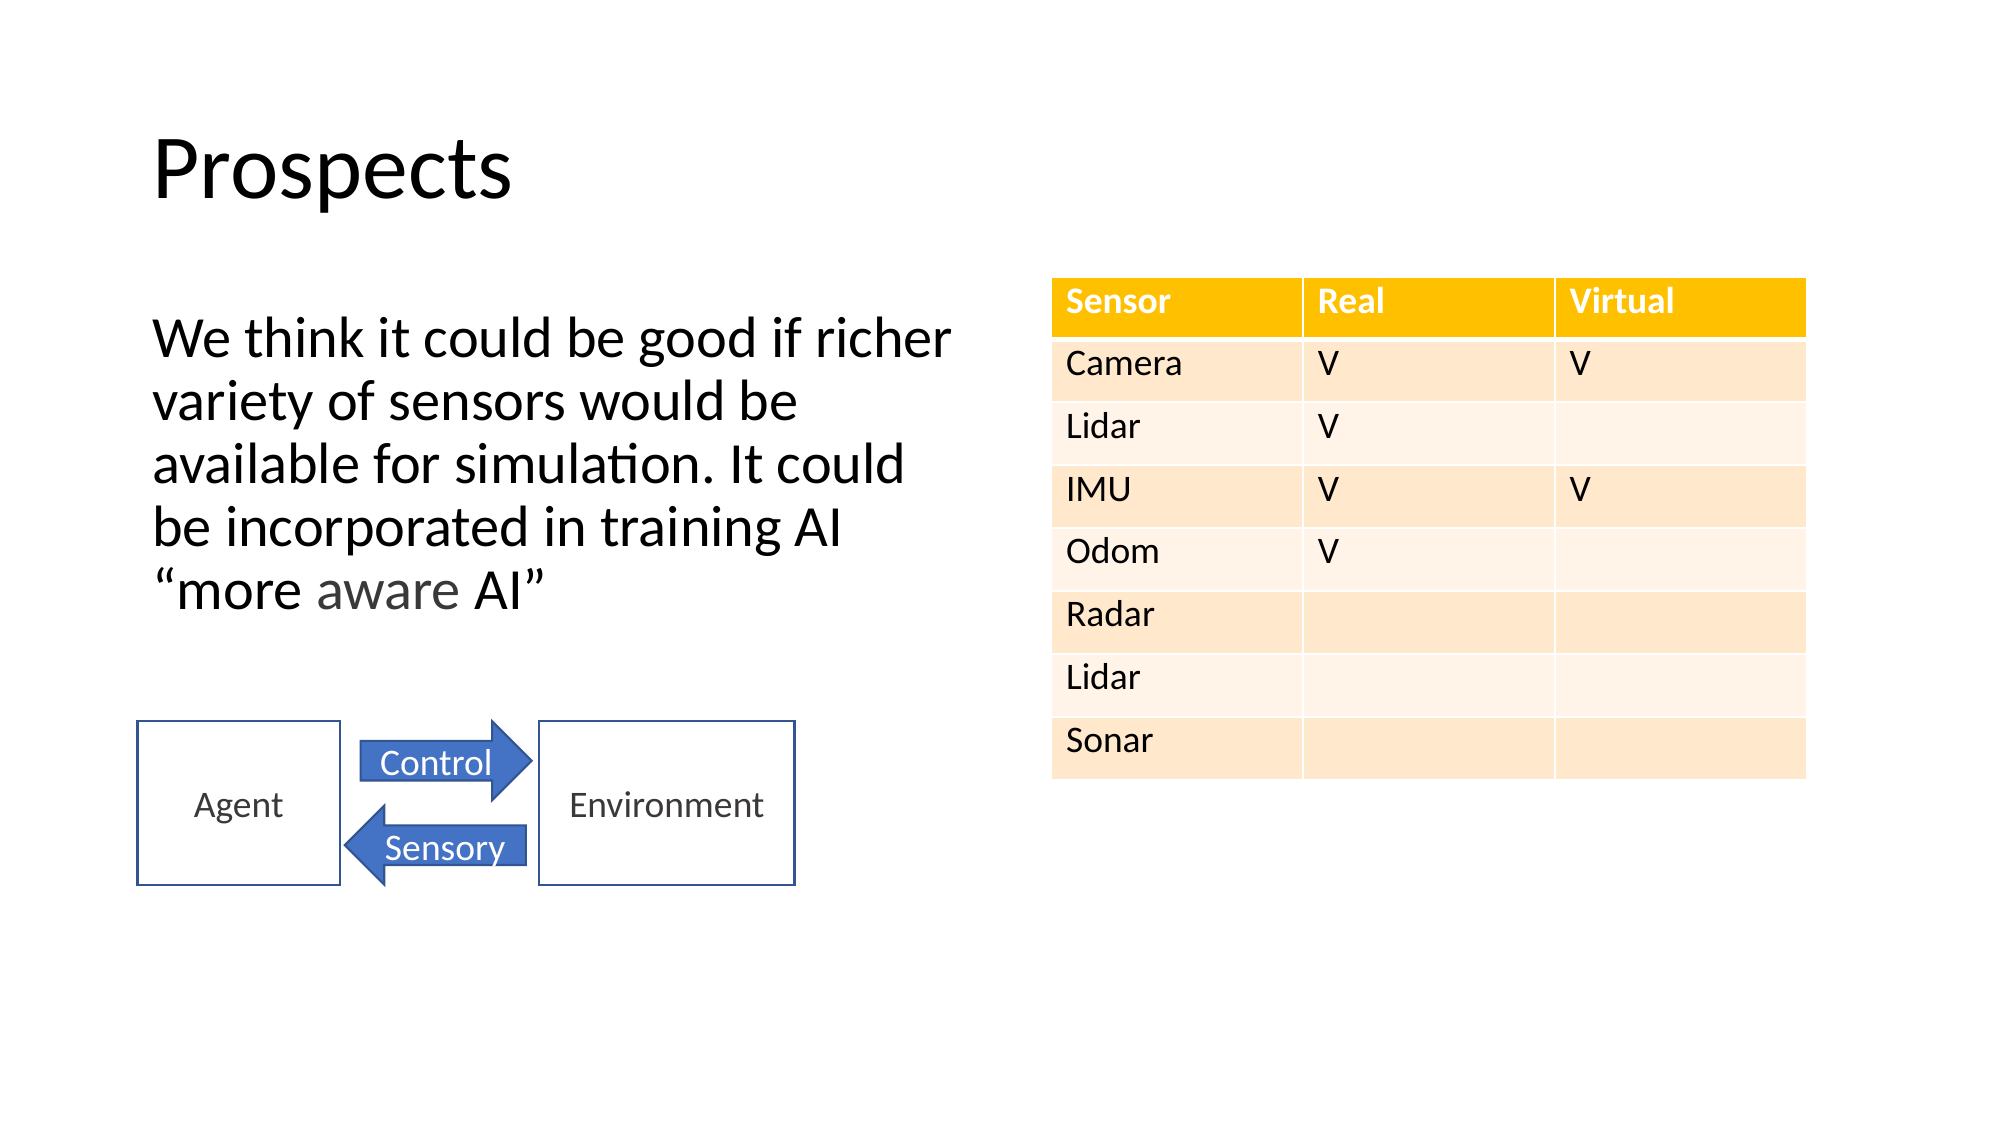

# Prospects
| Sensor | Real | Virtual |
| --- | --- | --- |
| Camera | V | V |
| Lidar | V |  |
| IMU | V | V |
| Odom | V |  |
| Radar |  |  |
| Lidar |  |  |
| Sonar |  |  |
We think it could be good if richer variety of sensors would be available for simulation. It could be incorporated in training AI “more aware AI”
Control
Environment
Agent
Sensory